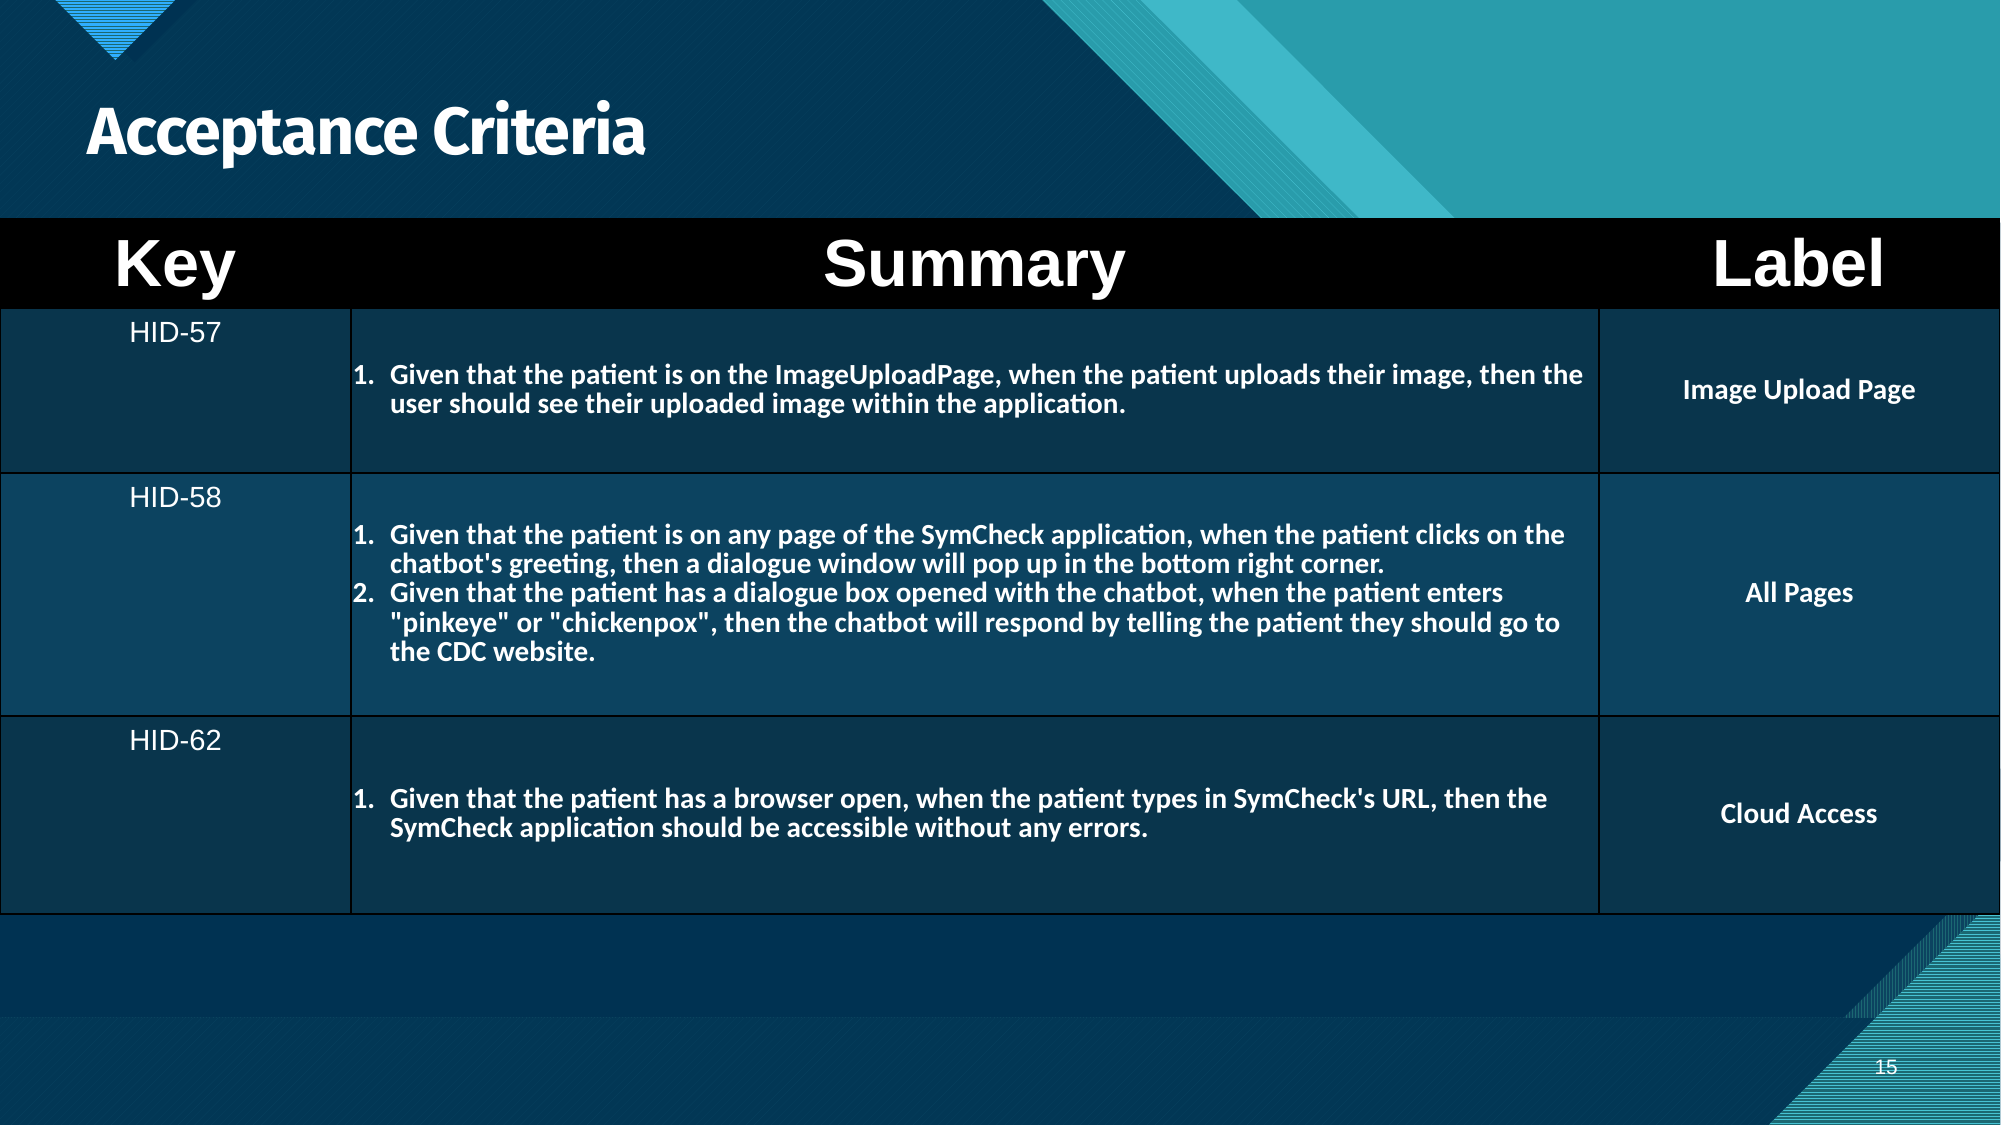

# Acceptance Criteria
| Key | Summary | Label |
| --- | --- | --- |
| HID-57 | Given that the patient is on the ImageUploadPage, when the patient uploads their image, then the user should see their uploaded image within the application. | Image Upload Page |
| HID-58 | Given that the patient is on any page of the SymCheck application, when the patient clicks on the chatbot's greeting, then a dialogue window will pop up in the bottom right corner. Given that the patient has a dialogue box opened with the chatbot, when the patient enters "pinkeye" or "chickenpox", then the chatbot will respond by telling the patient they should go to the CDC website. | All Pages |
| HID-62 | Given that the patient has a browser open, when the patient types in SymCheck's URL, then the SymCheck application should be accessible without any errors. | Cloud Access |
15